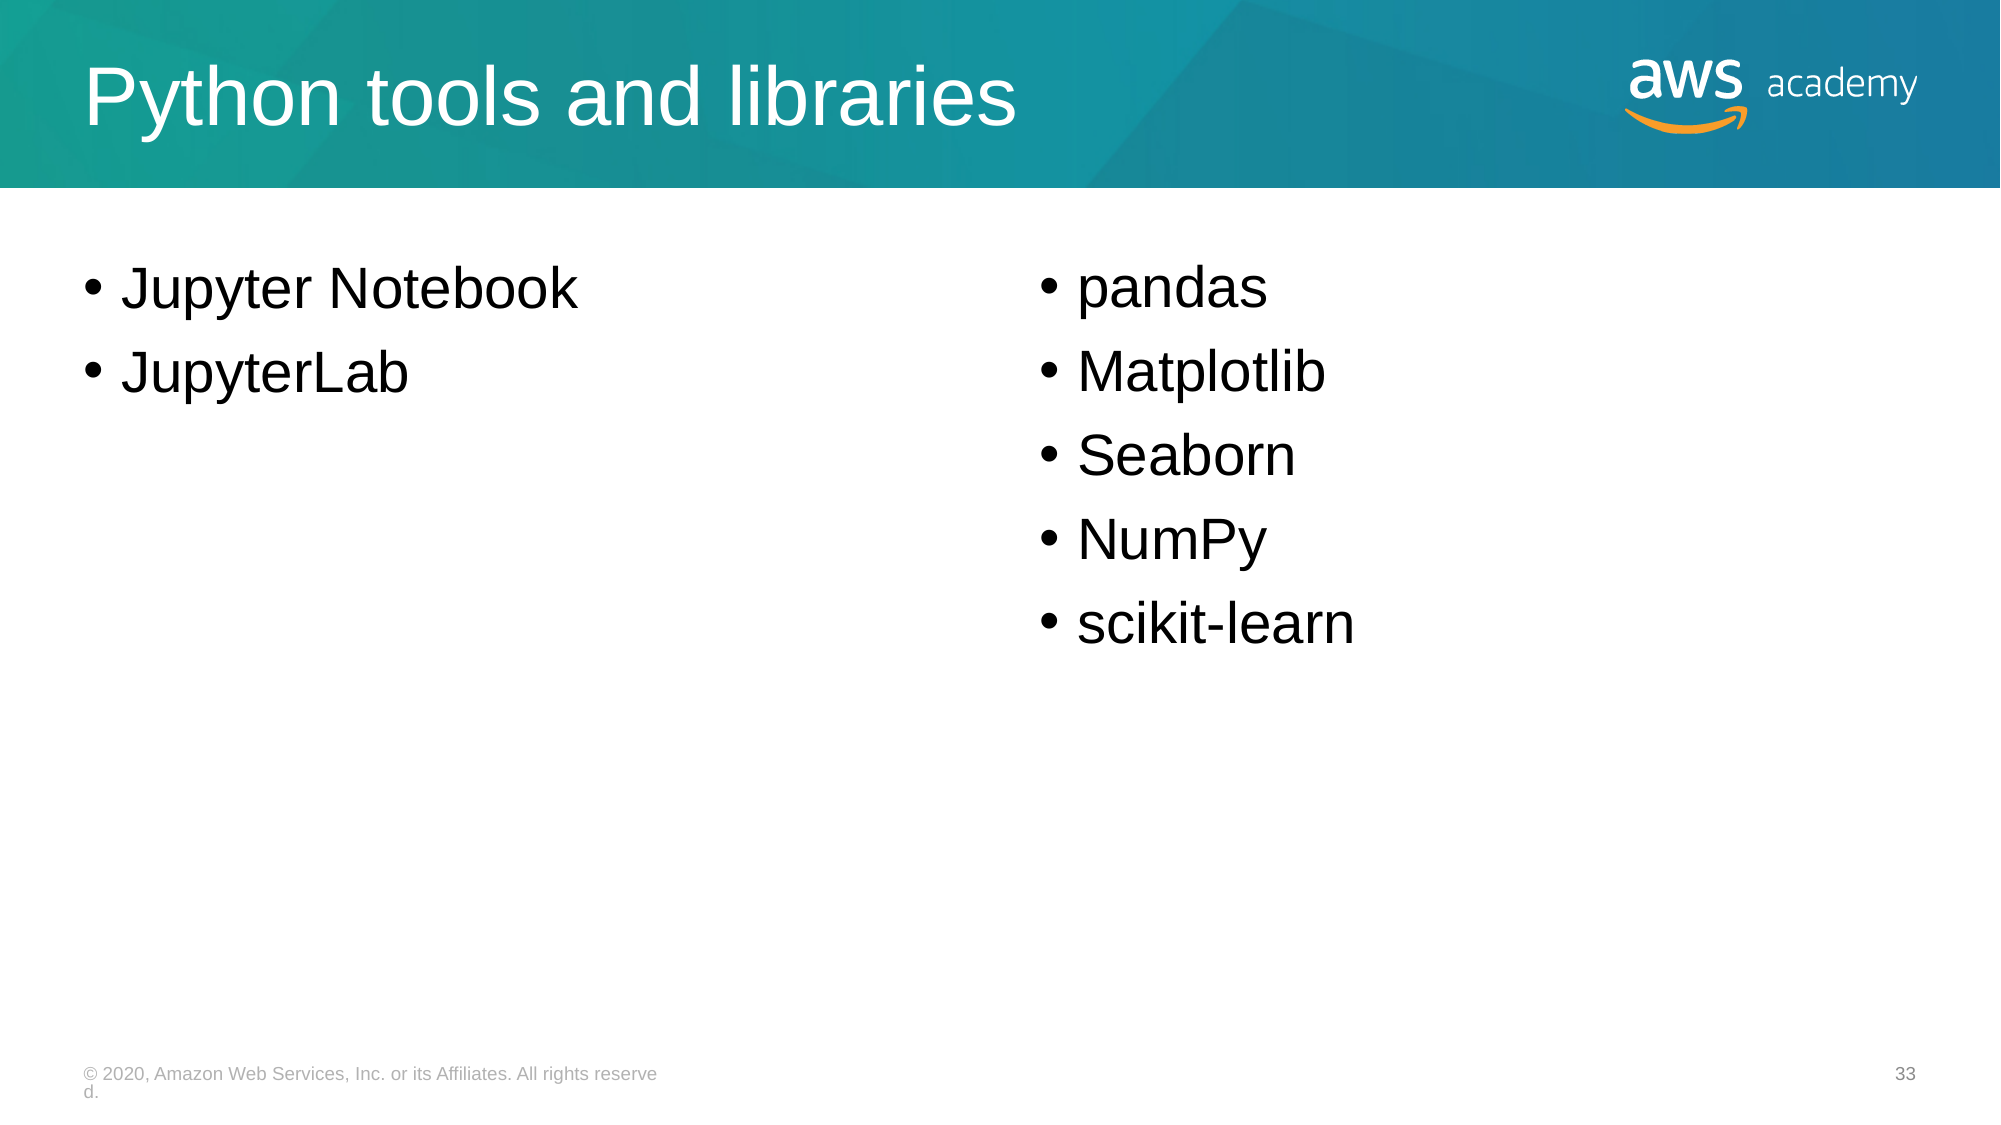

# Python tools and libraries
pandas
Matplotlib
Seaborn
NumPy
scikit-learn
Jupyter Notebook
JupyterLab
© 2020, Amazon Web Services, Inc. or its Affiliates. All rights reserved.
33